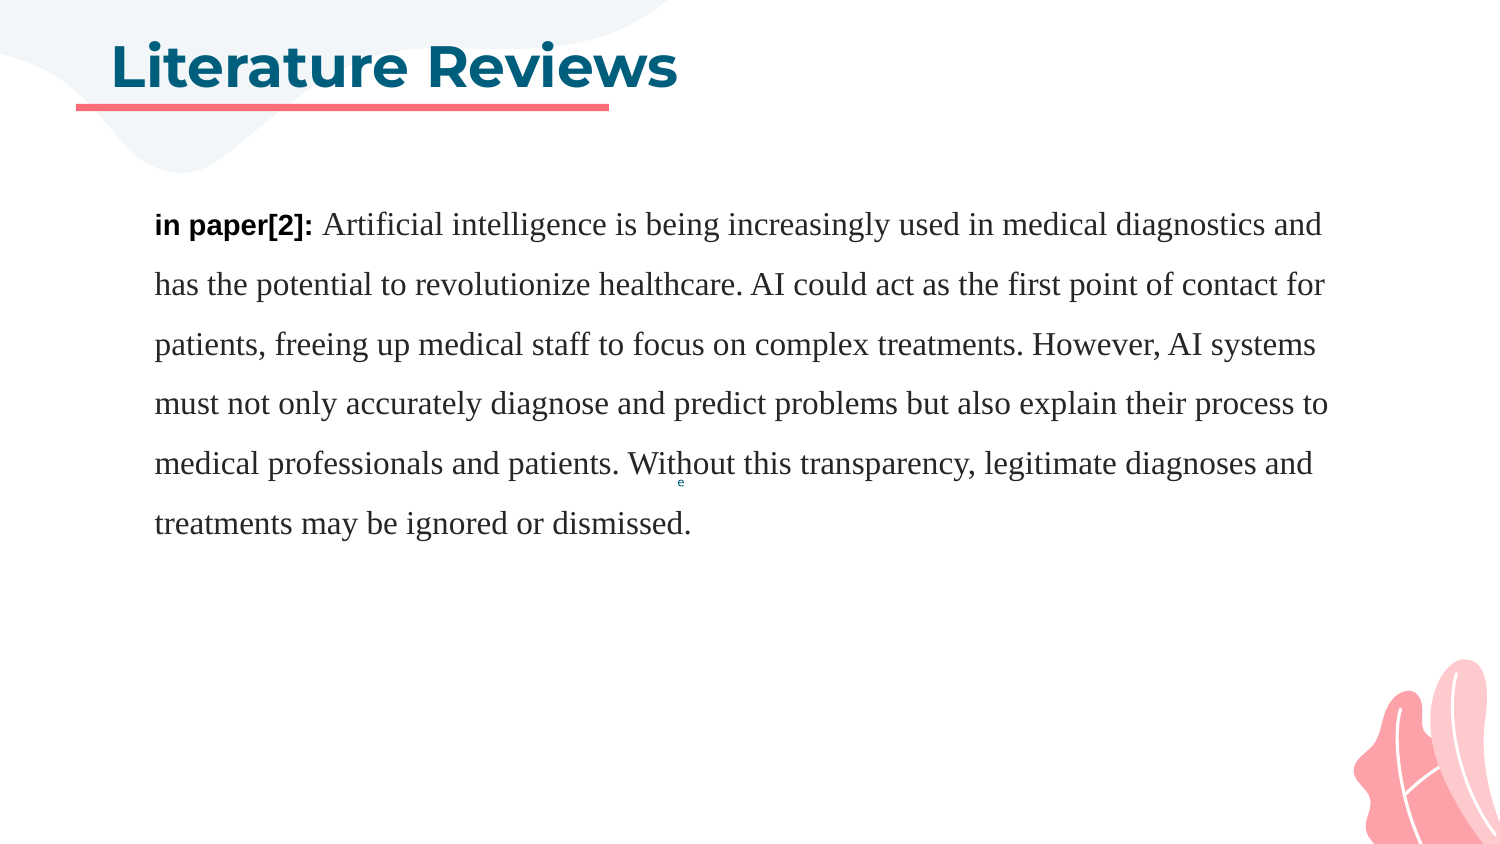

# Literature Reviews

in paper[2]: Artificial intelligence is being increasingly used in medical diagnostics and has the potential to revolutionize healthcare. AI could act as the first point of contact for patients, freeing up medical staff to focus on complex treatments. However, AI systems must not only accurately diagnose and predict problems but also explain their process to medical professionals and patients. Without this transparency, legitimate diagnoses and treatments may be ignored or dismissed.